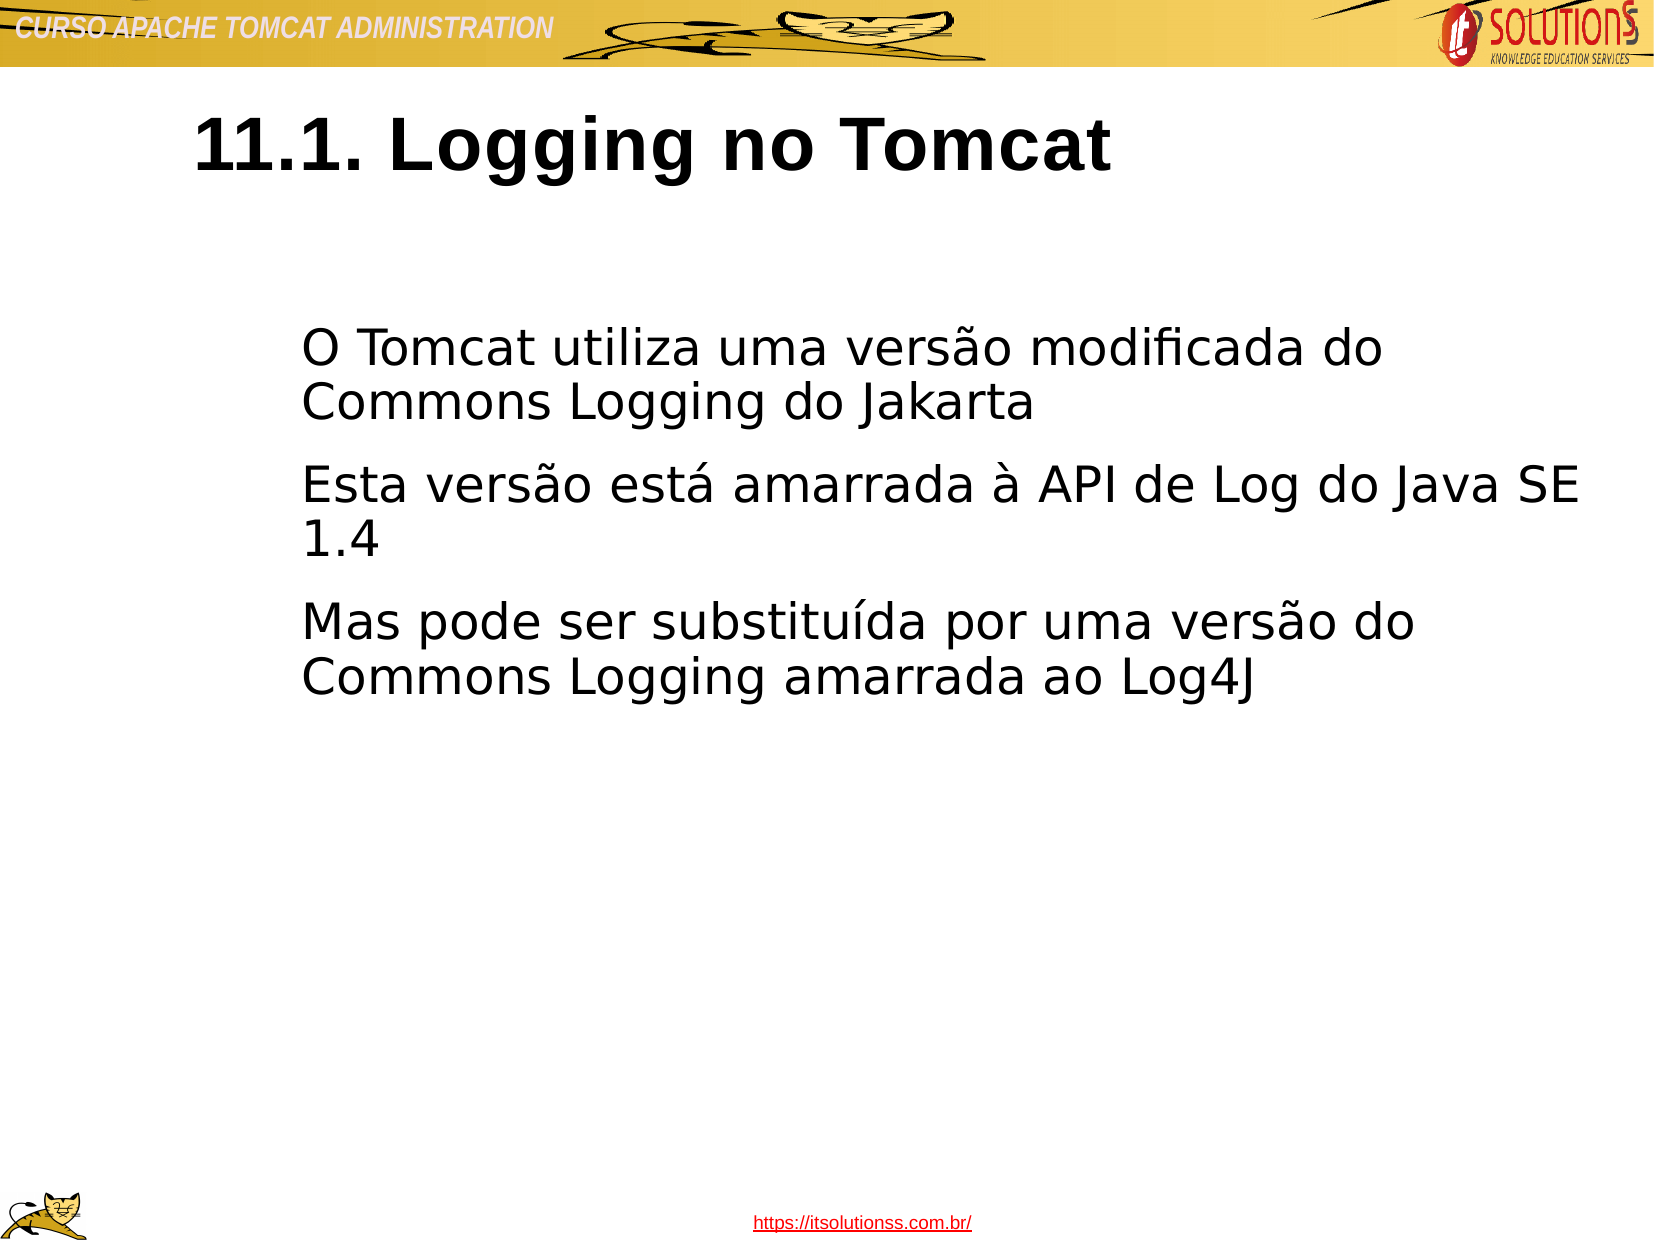

11.1. Logging no Tomcat
O Tomcat utiliza uma versão modificada do Commons Logging do Jakarta
Esta versão está amarrada à API de Log do Java SE 1.4
Mas pode ser substituída por uma versão do Commons Logging amarrada ao Log4J